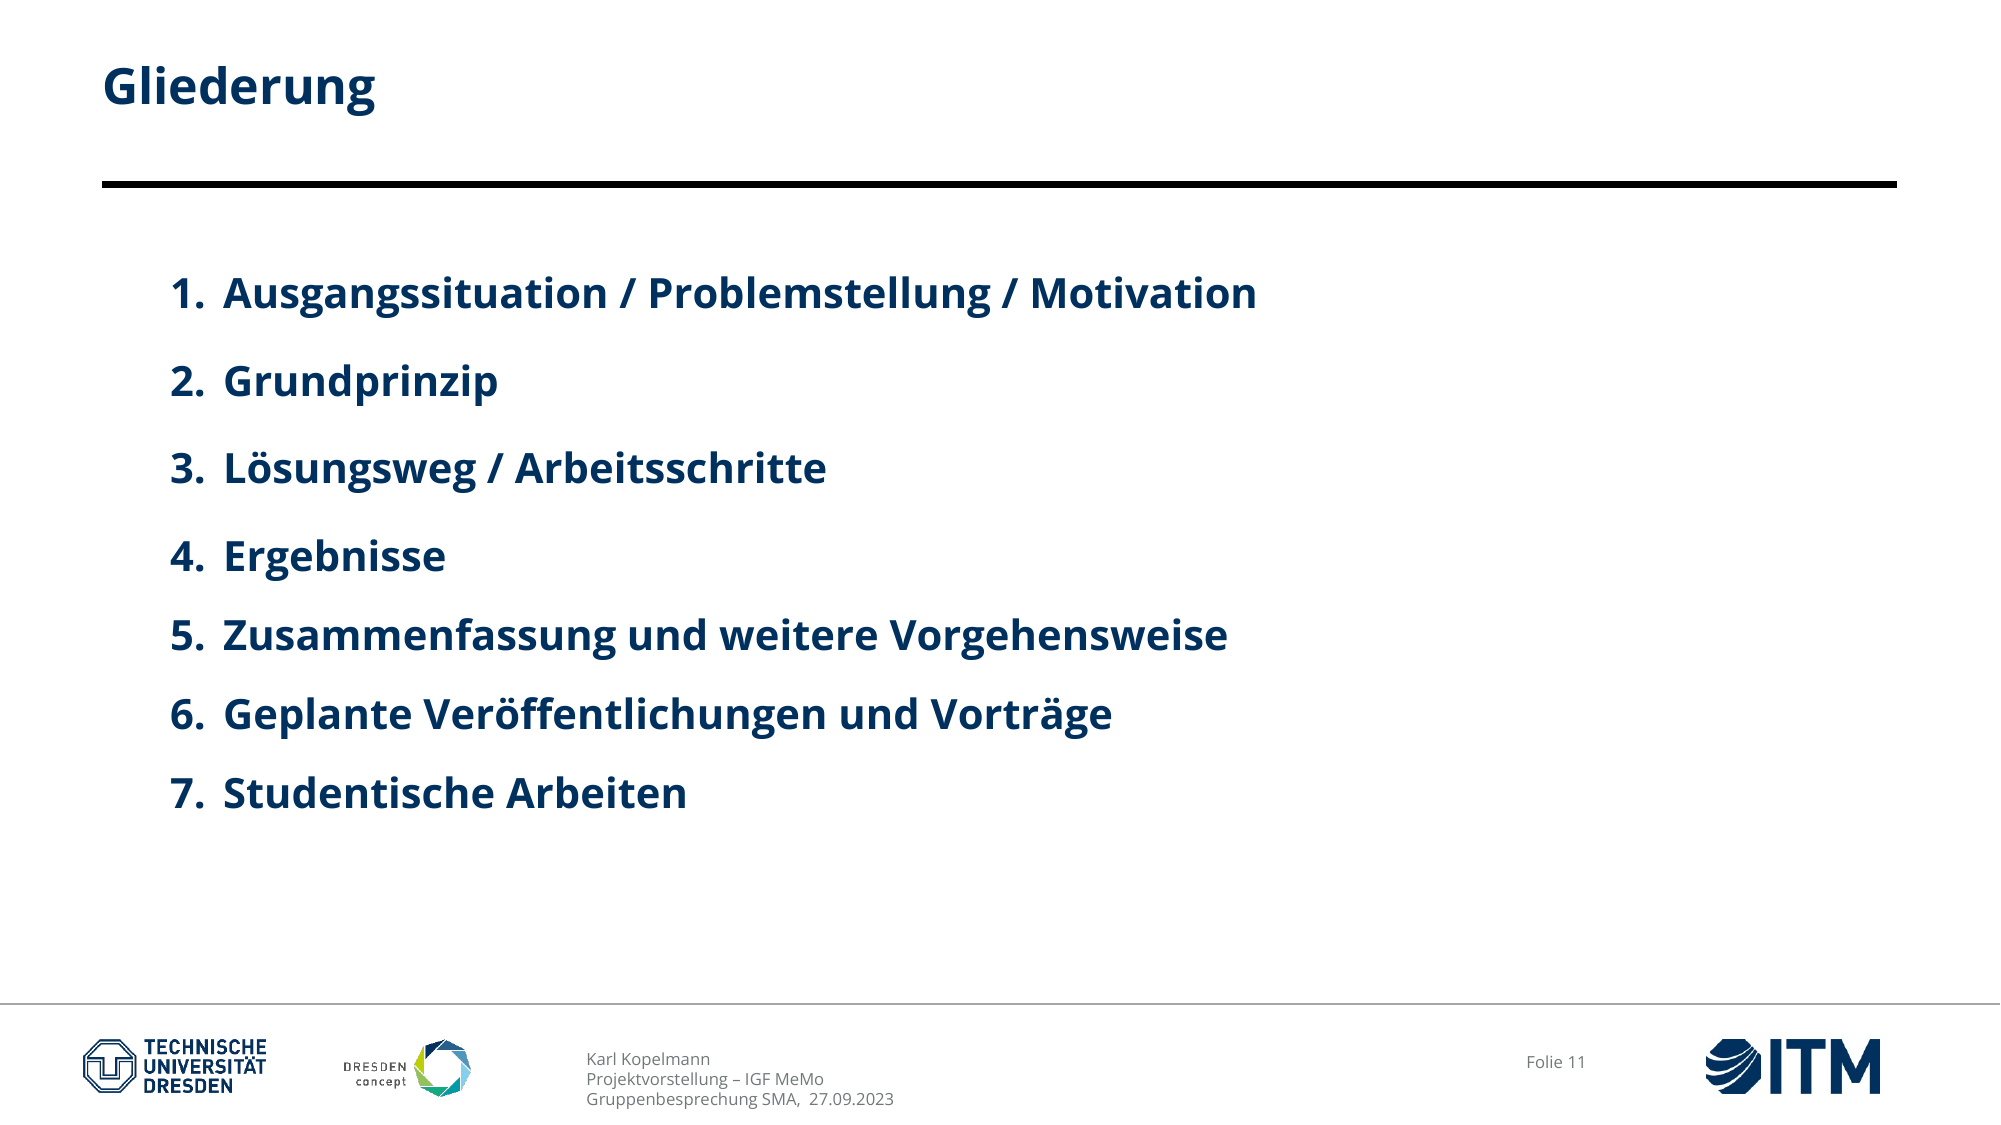

Gliederung
Ausgangssituation / Problemstellung / Motivation
Grundprinzip
Lösungsweg / Arbeitsschritte
Ergebnisse
Zusammenfassung und weitere Vorgehensweise
Geplante Veröffentlichungen und Vorträge
Studentische Arbeiten